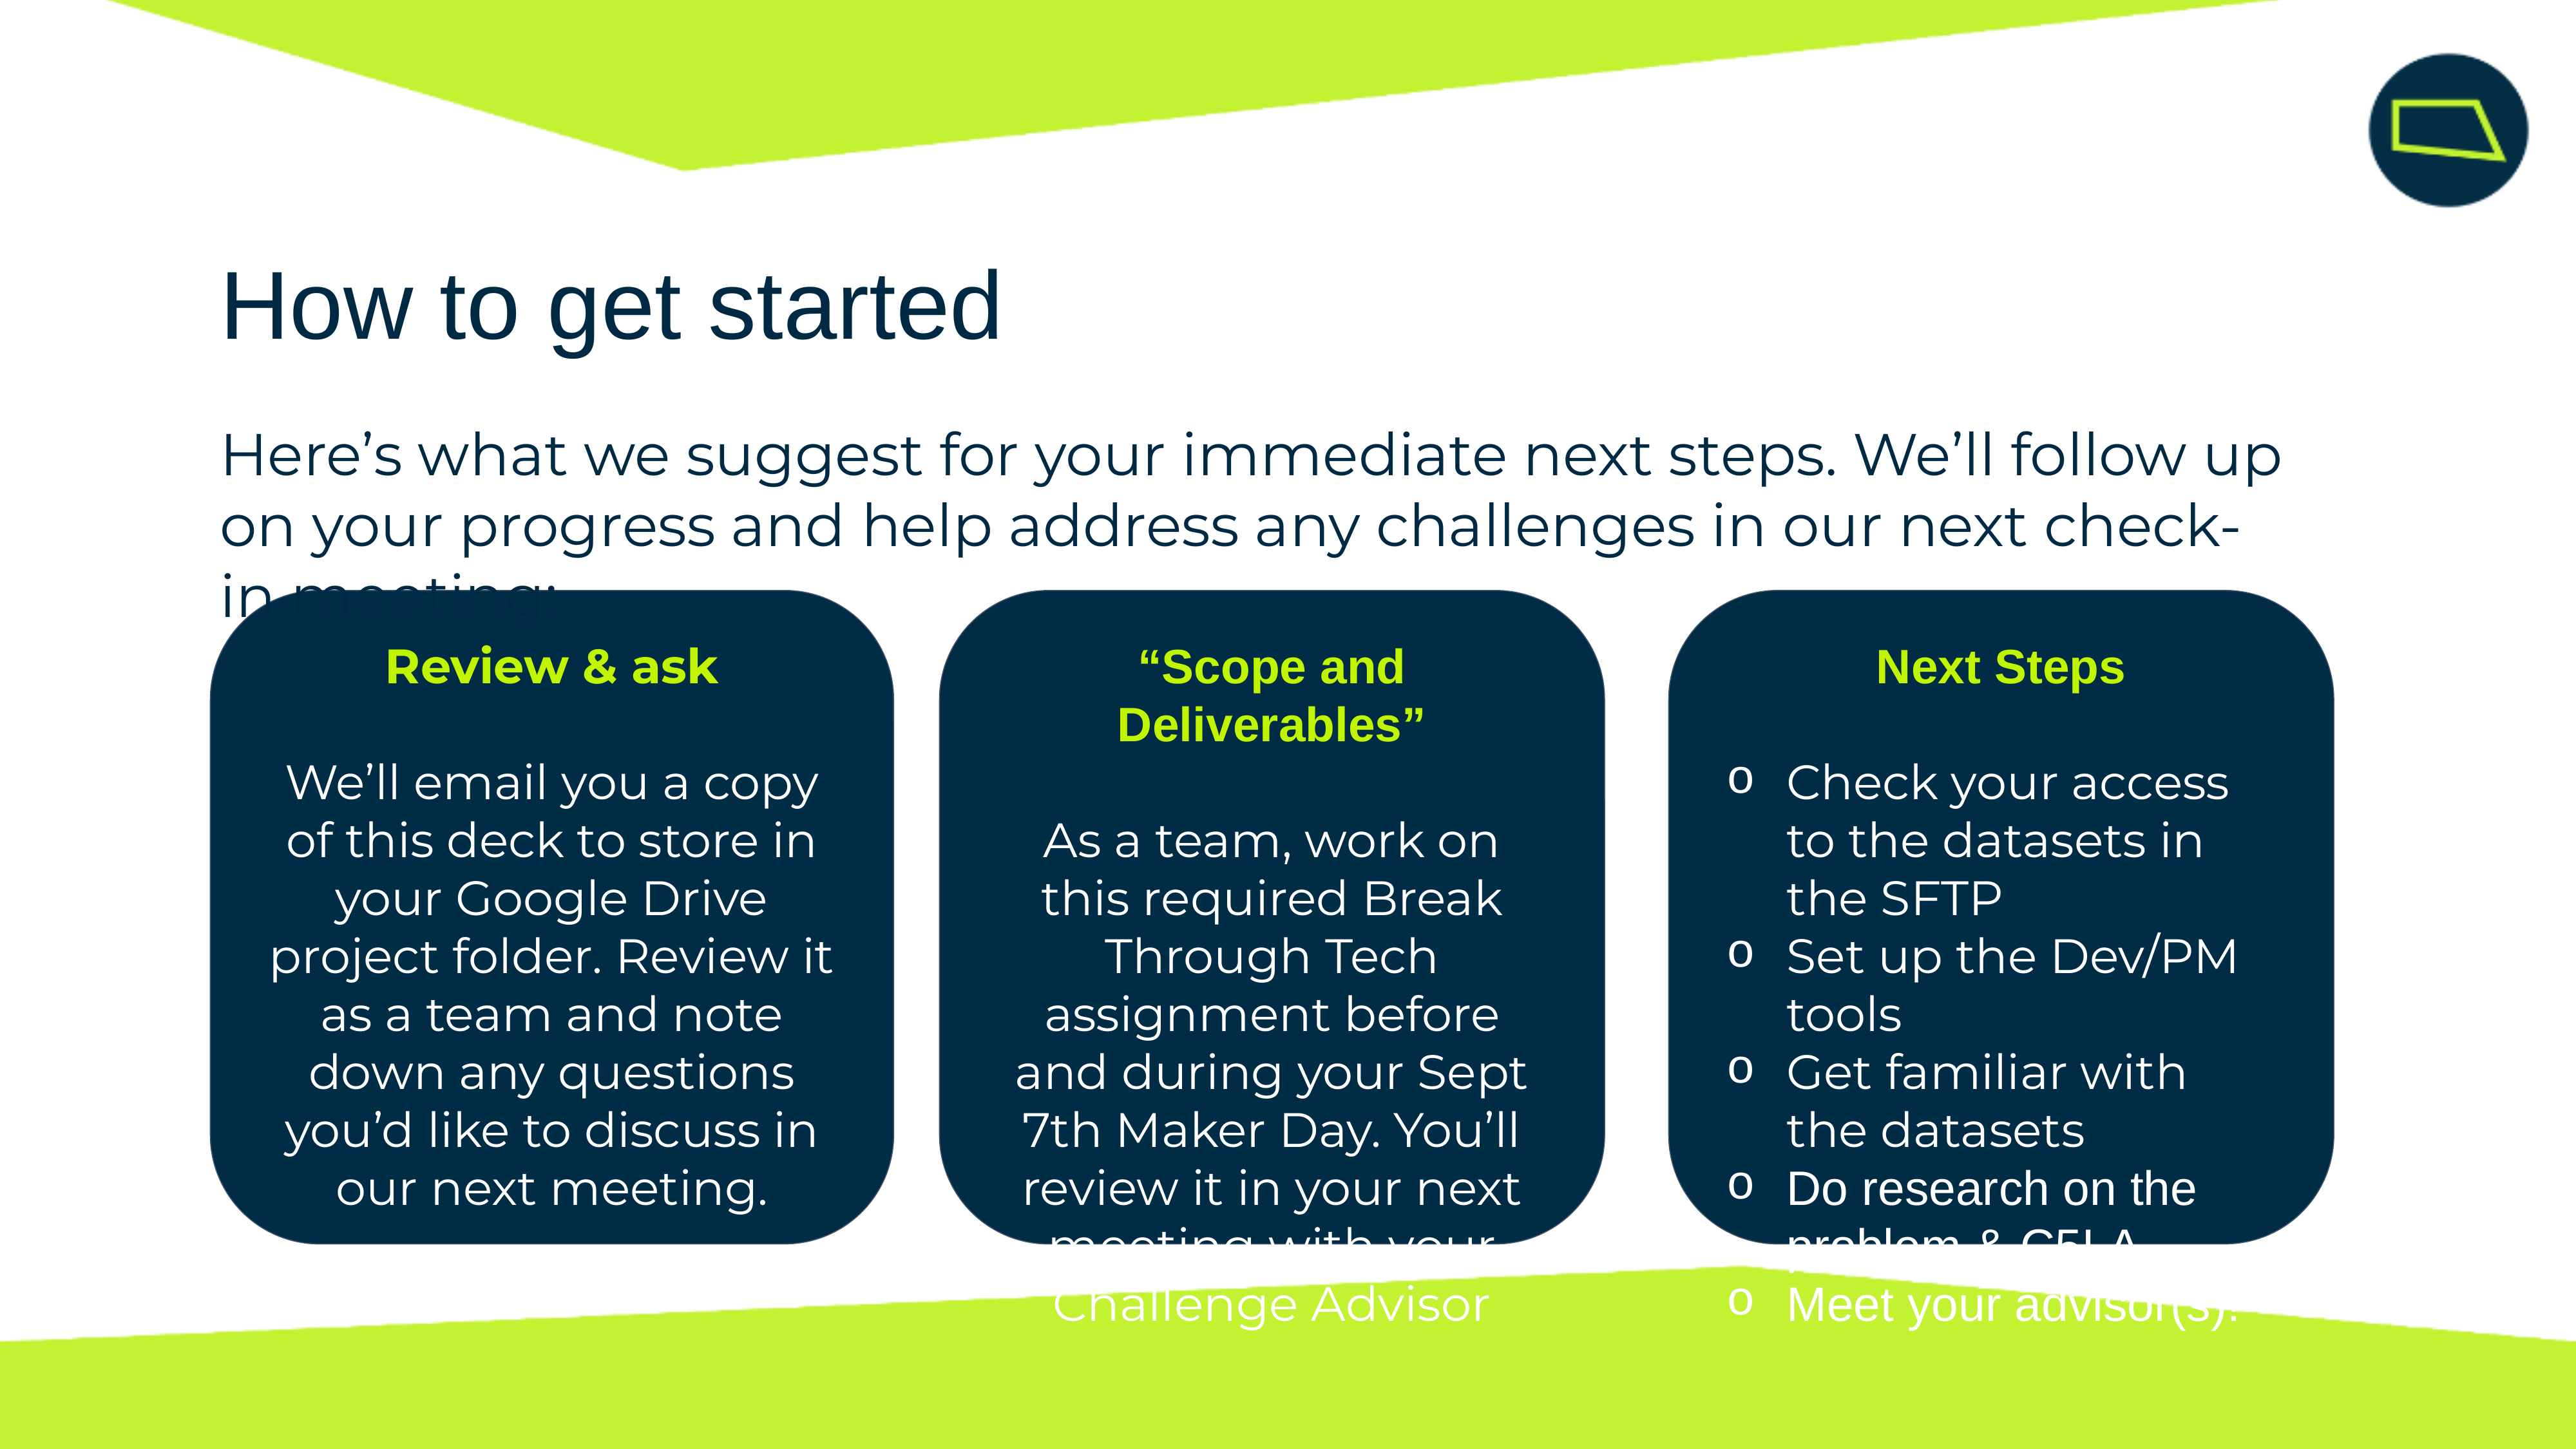

How to get started
Here’s what we suggest for your immediate next steps. We’ll follow up on your progress and help address any challenges in our next check-in meeting:
Next Steps

Check your access to the datasets in the SFTP
Set up the Dev/PM tools
Get familiar with the datasets
Do research on the problem & C5LA
Meet your advisor(s)!

Review & ask
We’ll email you a copy of this deck to store in your Google Drive project folder. Review it as a team and note down any questions you’d like to discuss in our next meeting.
“Scope and Deliverables”
As a team, work on this required Break Through Tech assignment before and during your Sept 7th Maker Day. You’ll review it in your next meeting with your Challenge Advisor